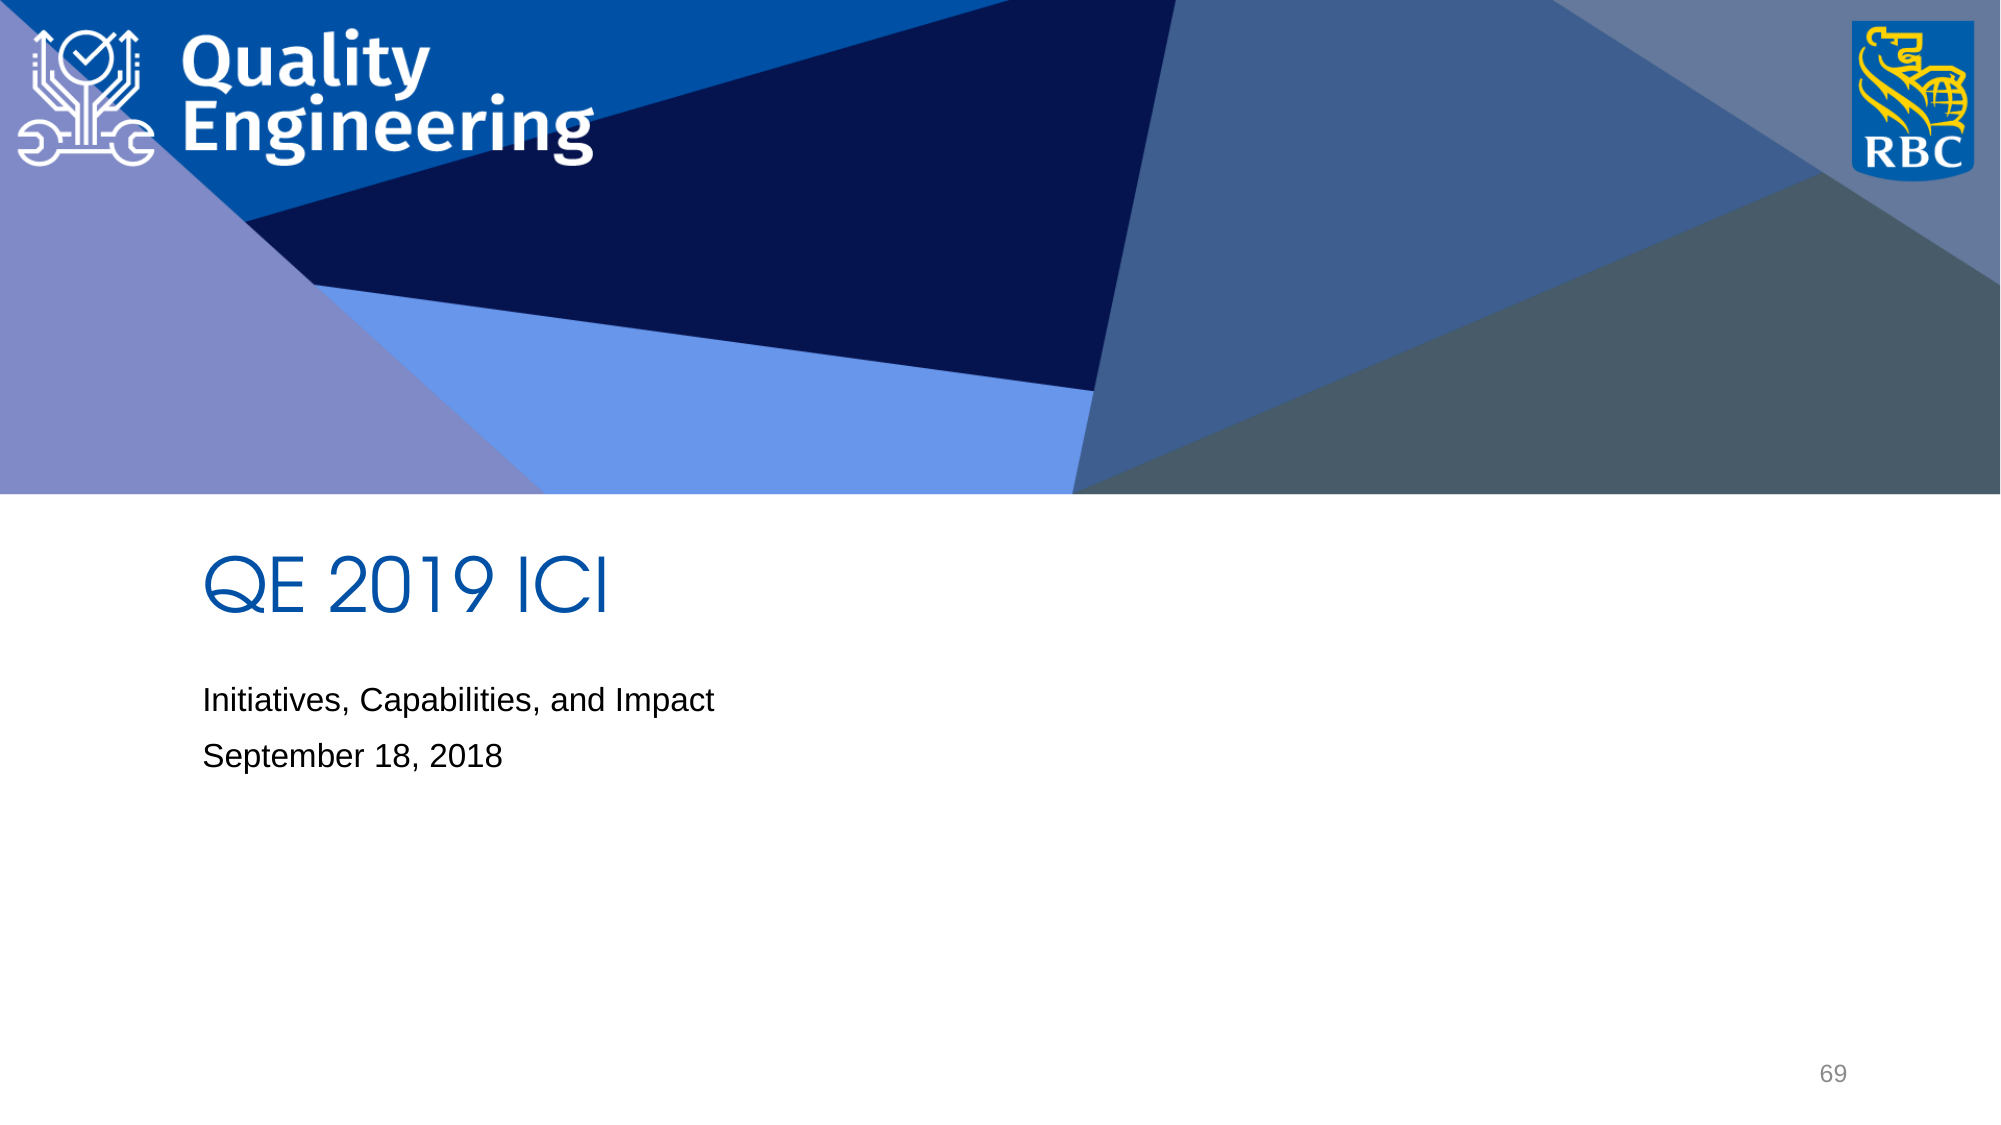

QE 2019 ICI
Initiatives, Capabilities, and Impact
September 18, 2018
69